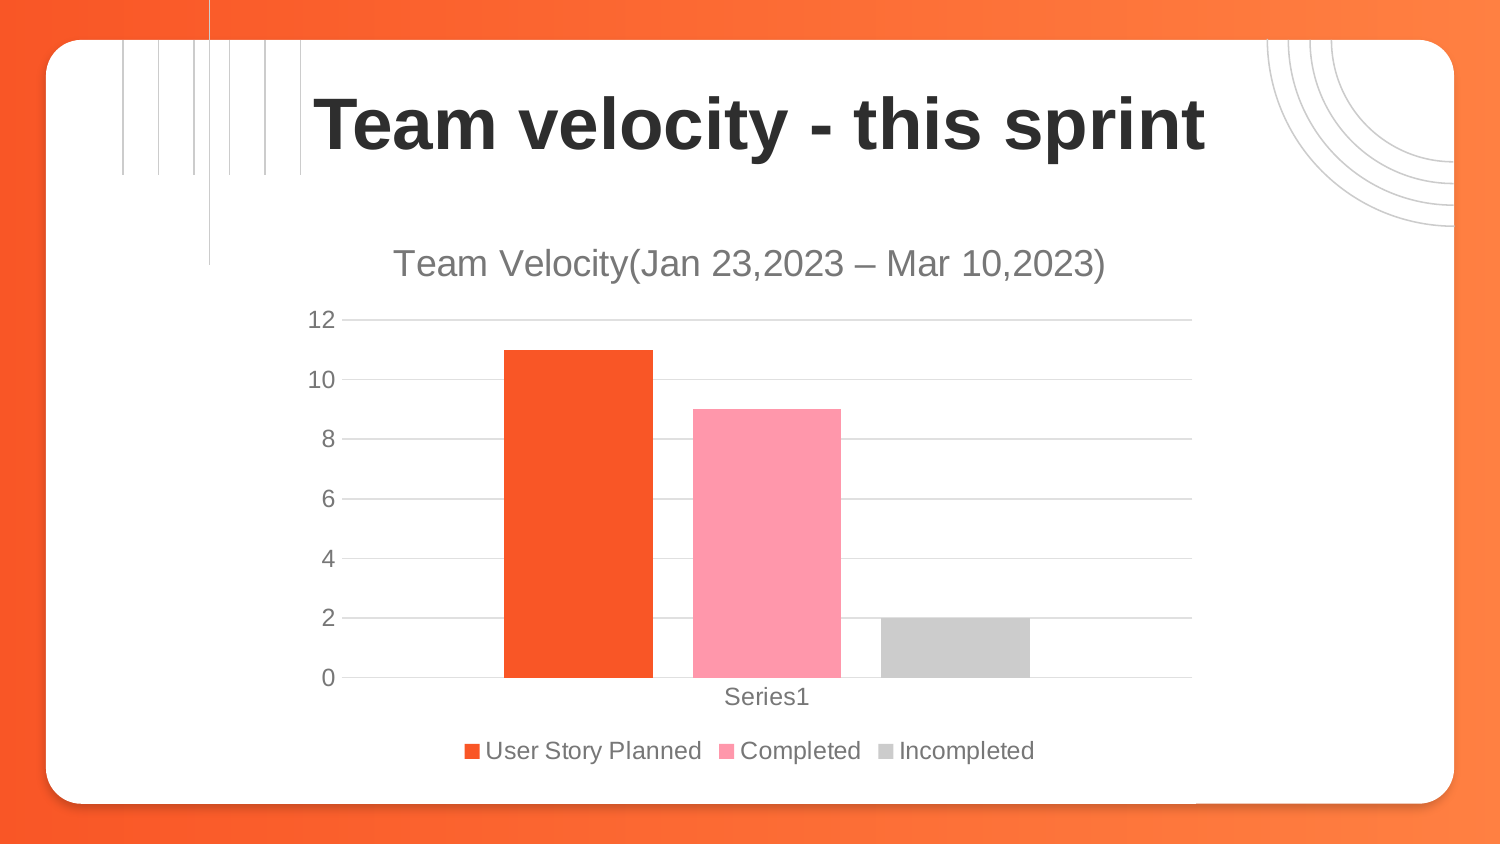

# Team velocity - this sprint

### Chart: Team Velocity(Jan 23,2023 – Mar 10,2023)

| Category | User Story Planned | Completed | Incompleted |
|---|---|---|---|
|  | 11.0 | 9.0 | 2.0 |